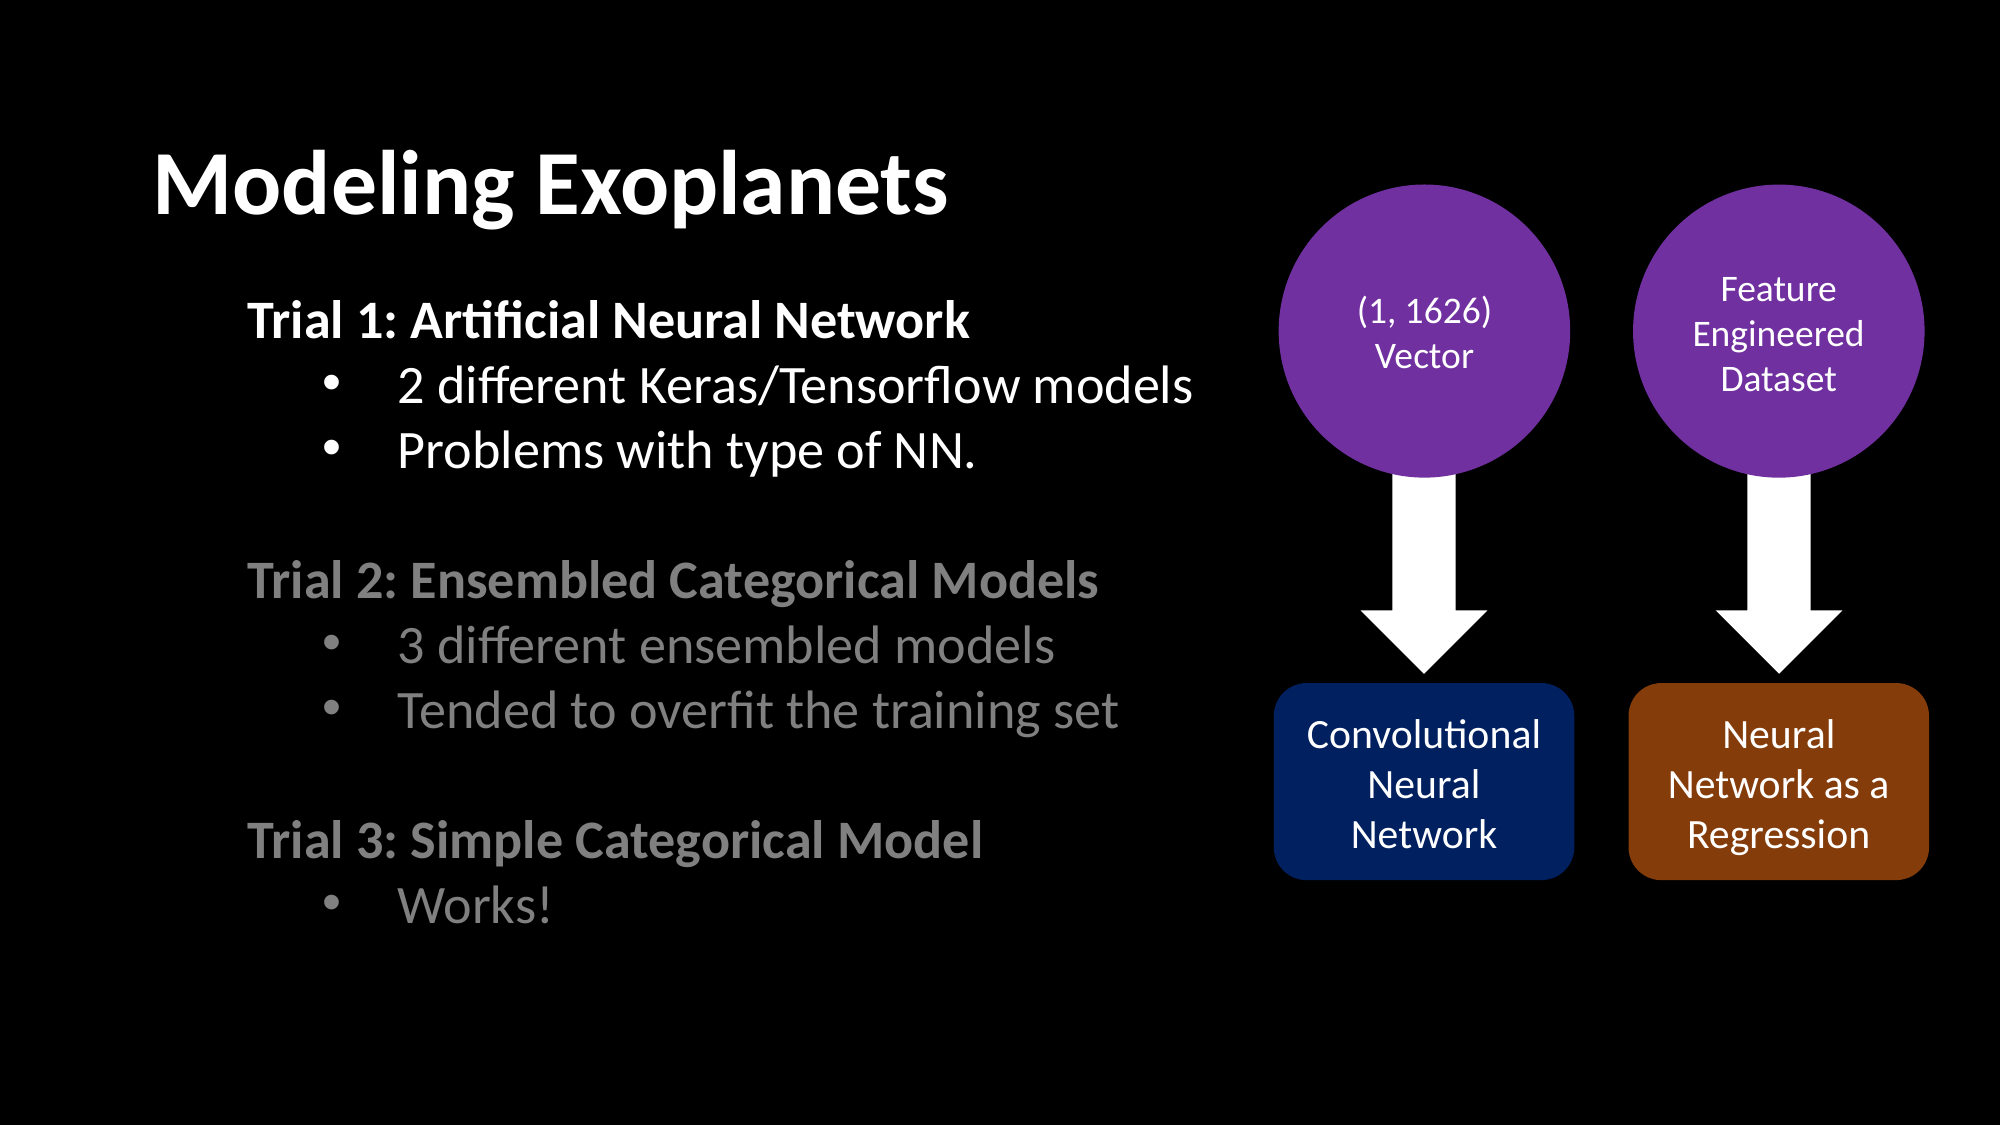

Modeling Exoplanets
(1, 1626) Vector
Feature
Engineered Dataset
Trial 1: Artificial Neural Network
2 different Keras/Tensorflow models
Problems with type of NN.

Trial 2: Ensembled Categorical Models
3 different ensembled models
Tended to overfit the training set

Trial 3: Simple Categorical Model
Works!

Convolutional Neural Network
Neural Network as a Regression